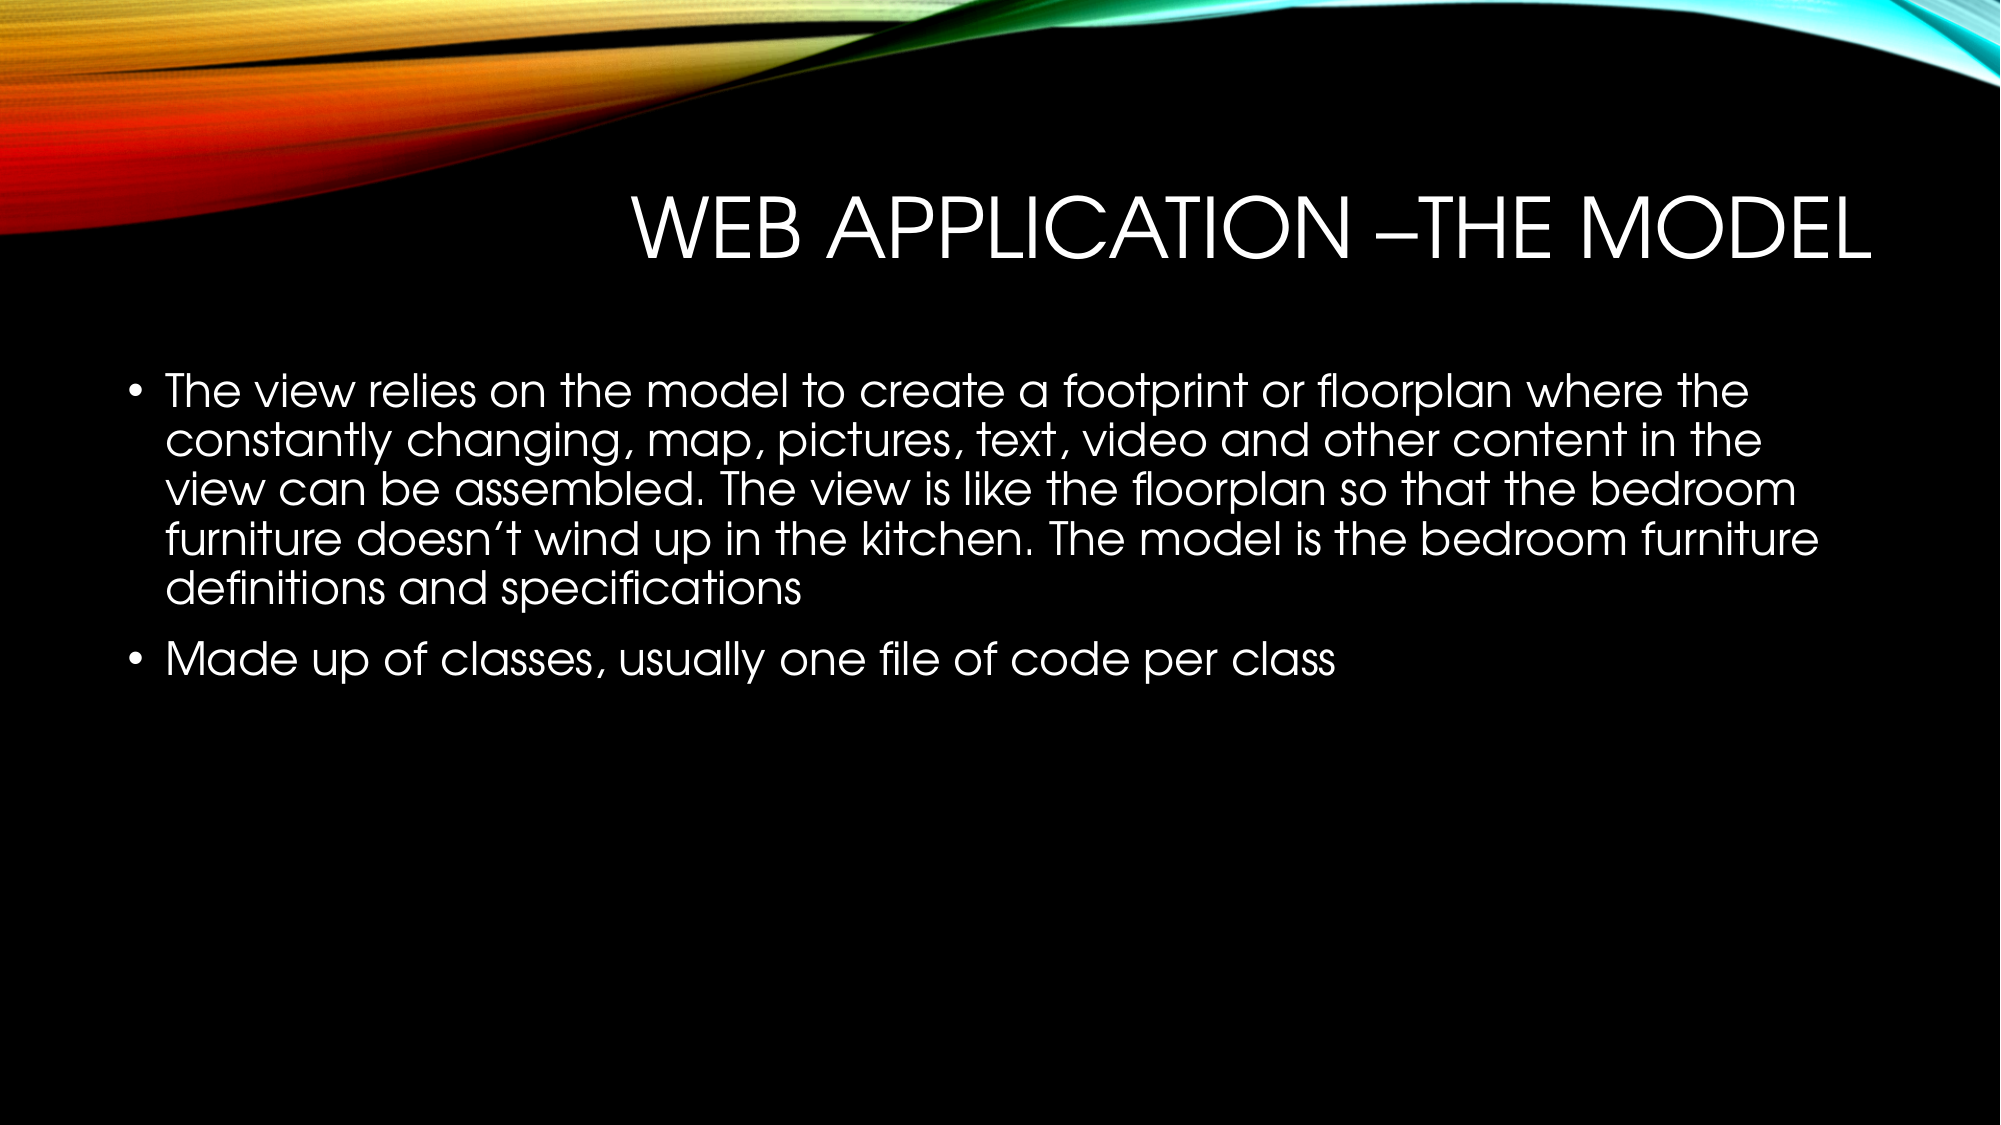

# Web application –The Model
The view relies on the model to create a footprint or floorplan where the constantly changing, map, pictures, text, video and other content in the view can be assembled. The view is like the floorplan so that the bedroom furniture doesn’t wind up in the kitchen. The model is the bedroom furniture definitions and specifications
Made up of classes, usually one file of code per class